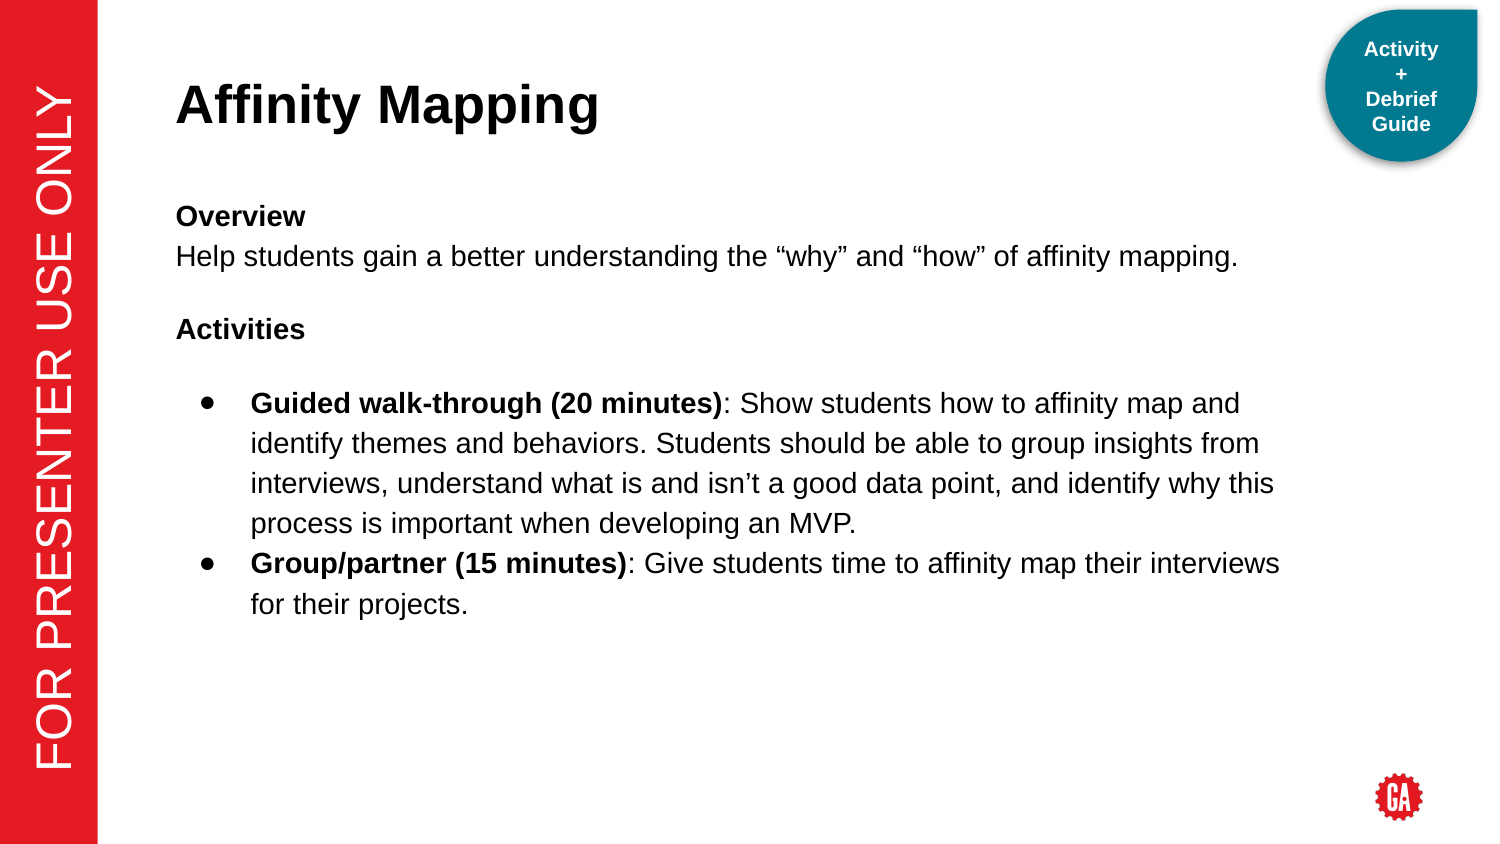

Activity + Debrief Guide
# Affinity Mapping
Overview
Help students gain a better understanding the “why” and “how” of affinity mapping.
Activities
Guided walk-through (20 minutes): Show students how to affinity map and identify themes and behaviors. Students should be able to group insights from interviews, understand what is and isn’t a good data point, and identify why this process is important when developing an MVP.
Group/partner (15 minutes): Give students time to affinity map their interviews for their projects.